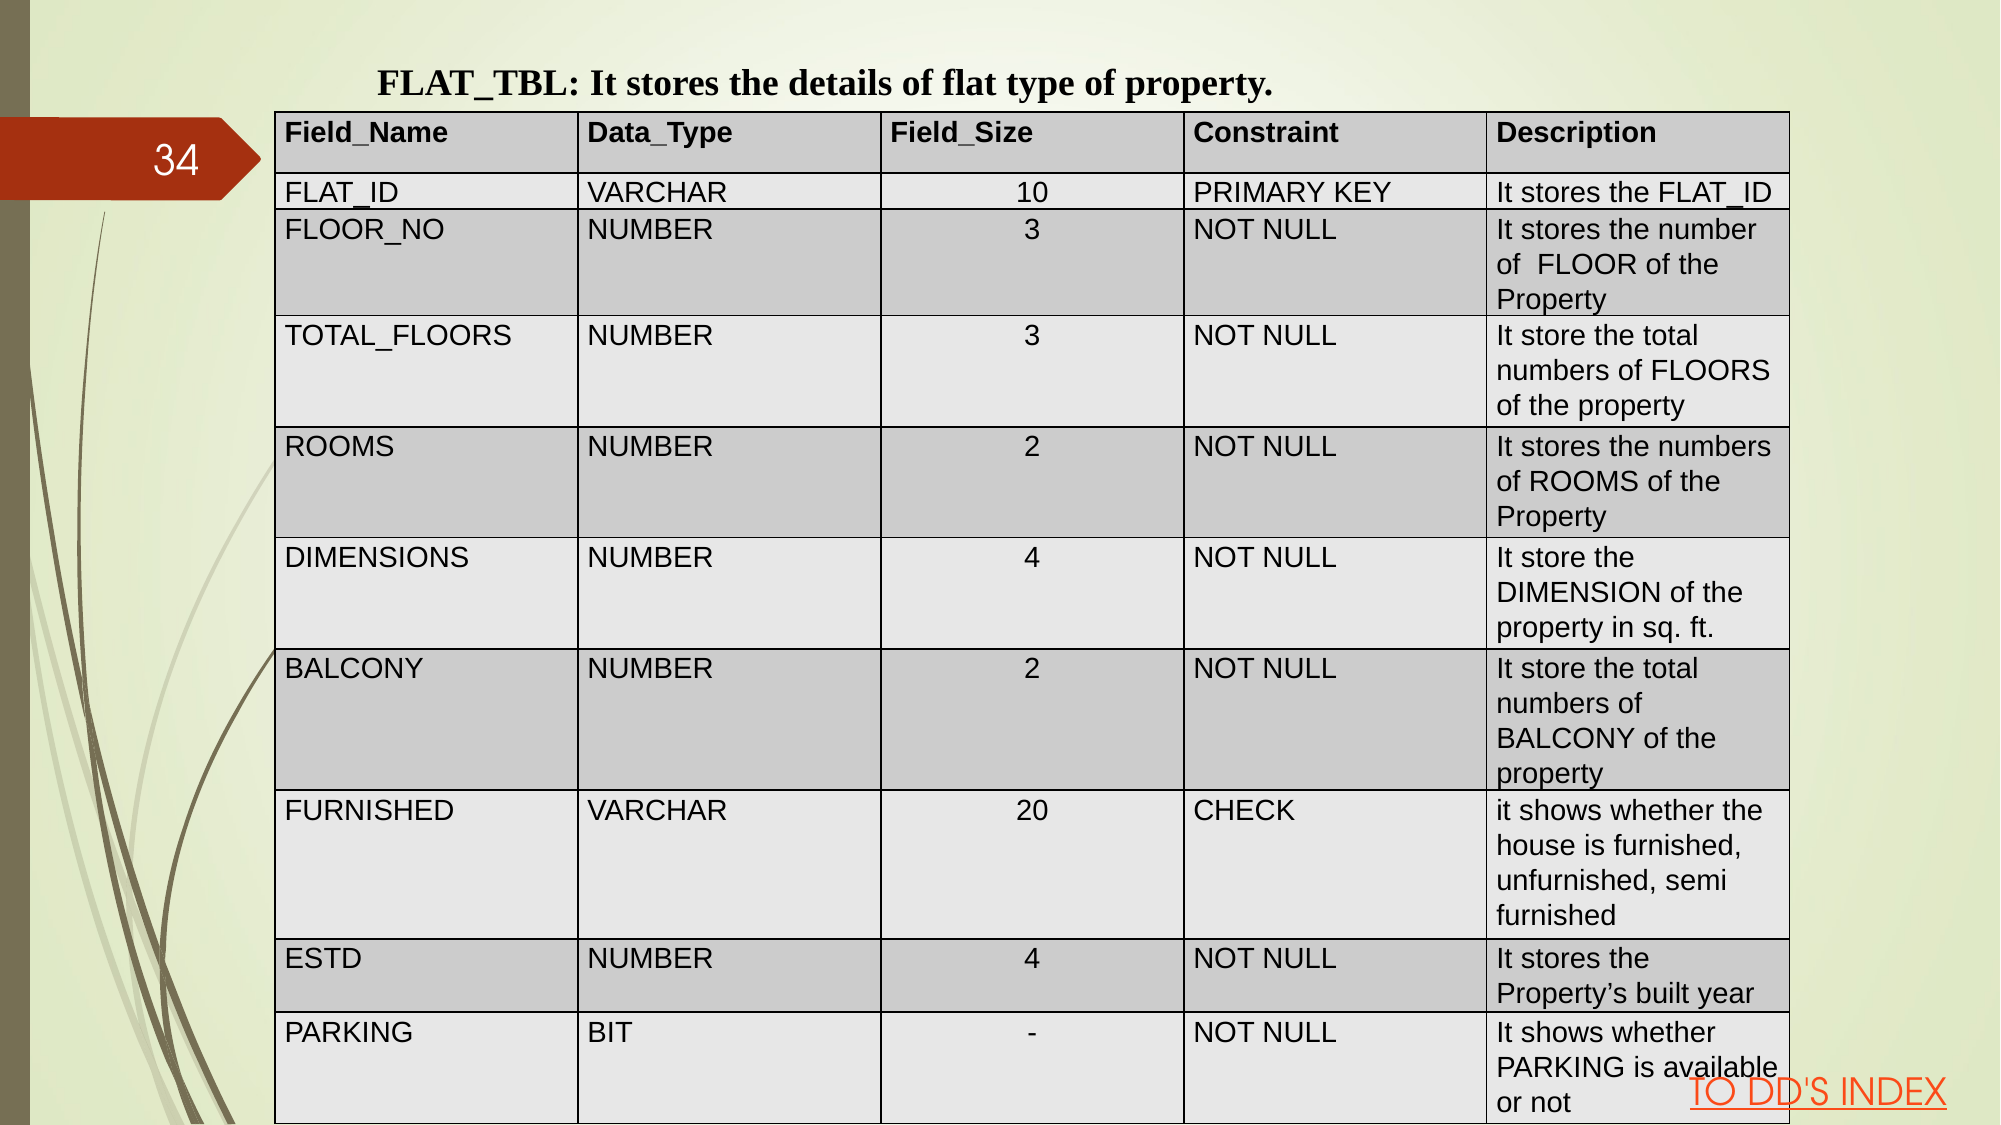

FLAT_TBL: It stores the details of flat type of property.
| Field\_Name | Data\_Type | Field\_Size | Constraint | Description |
| --- | --- | --- | --- | --- |
| FLAT\_ID | VARCHAR | 10 | PRIMARY KEY | It stores the FLAT\_ID |
| FLOOR\_NO | NUMBER | 3 | NOT NULL | It stores the number of FLOOR of the Property |
| TOTAL\_FLOORS | NUMBER | 3 | NOT NULL | It store the total numbers of FLOORS of the property |
| ROOMS | NUMBER | 2 | NOT NULL | It stores the numbers of ROOMS of the Property |
| DIMENSIONS | NUMBER | 4 | NOT NULL | It store the DIMENSION of the property in sq. ft. |
| BALCONY | NUMBER | 2 | NOT NULL | It store the total numbers of BALCONY of the property |
| FURNISHED | VARCHAR | 20 | CHECK | it shows whether the house is furnished, unfurnished, semi furnished |
| ESTD | NUMBER | 4 | NOT NULL | It stores the Property’s built year |
| PARKING | BIT | - | NOT NULL | It shows whether PARKING is available or not |
34
TO DD'S INDEX